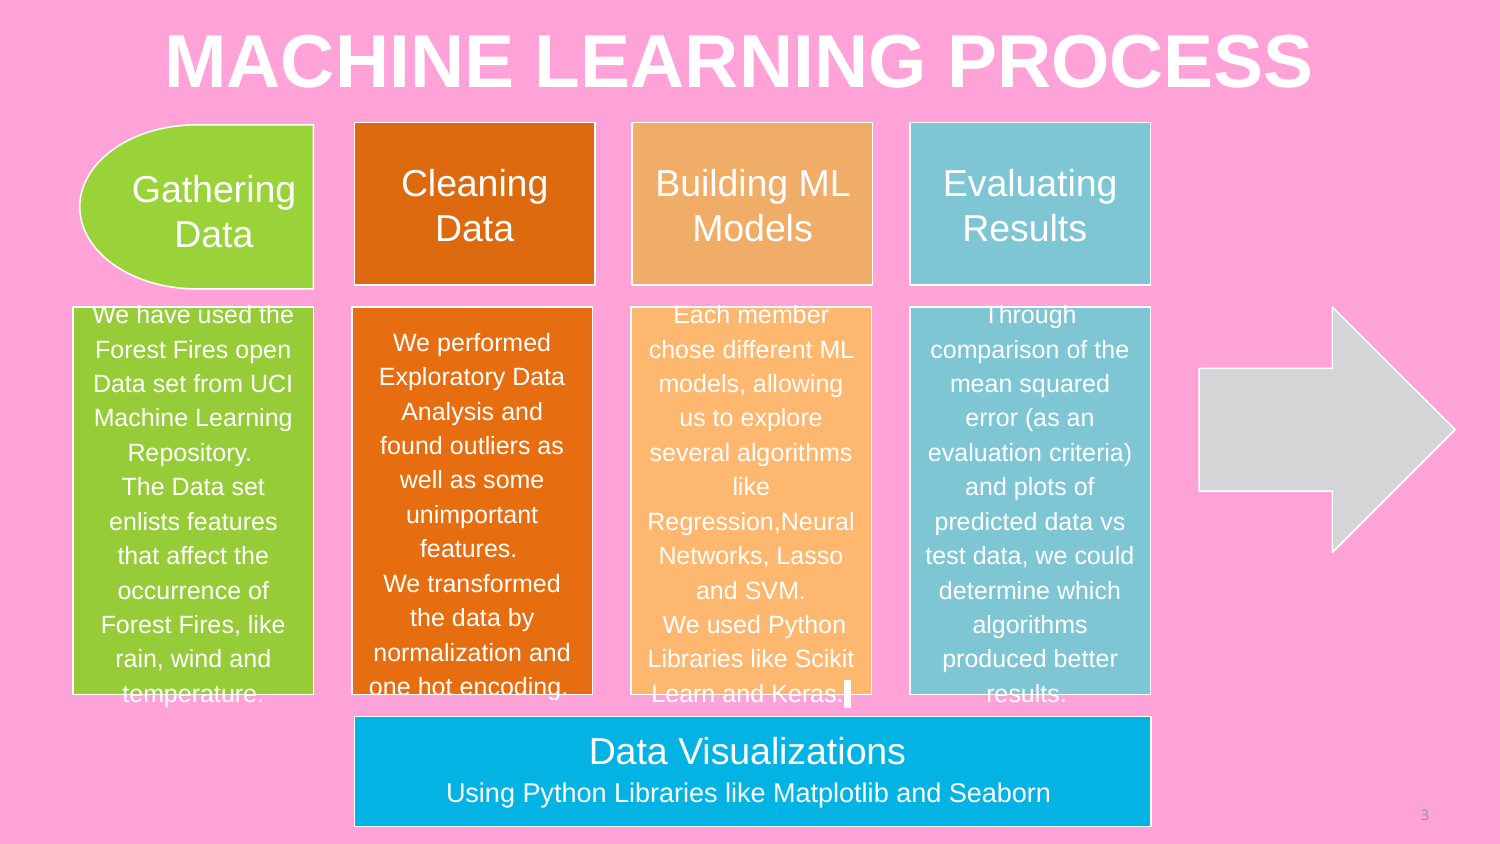

# MACHINE LEARNING PROCESS
Cleaning
Data
Building ML Models
Evaluating Results

Gathering Data
We performed Exploratory Data Analysis and found outliers as well as some unimportant features.
We transformed the data by normalization and one hot encoding.
Each member chose different ML models, allowing us to explore several algorithms like Regression,Neural Networks, Lasso and SVM.
 We used Python Libraries like Scikit Learn and Keras.
Through comparison of the mean squared error (as an evaluation criteria) and plots of predicted data vs test data, we could determine which algorithms produced better results.
We have used the Forest Fires open Data set from UCI Machine Learning Repository.
The Data set enlists features that affect the occurrence of Forest Fires, like rain, wind and temperature.

Data Visualizations
Using Python Libraries like Matplotlib and Seaborn

3